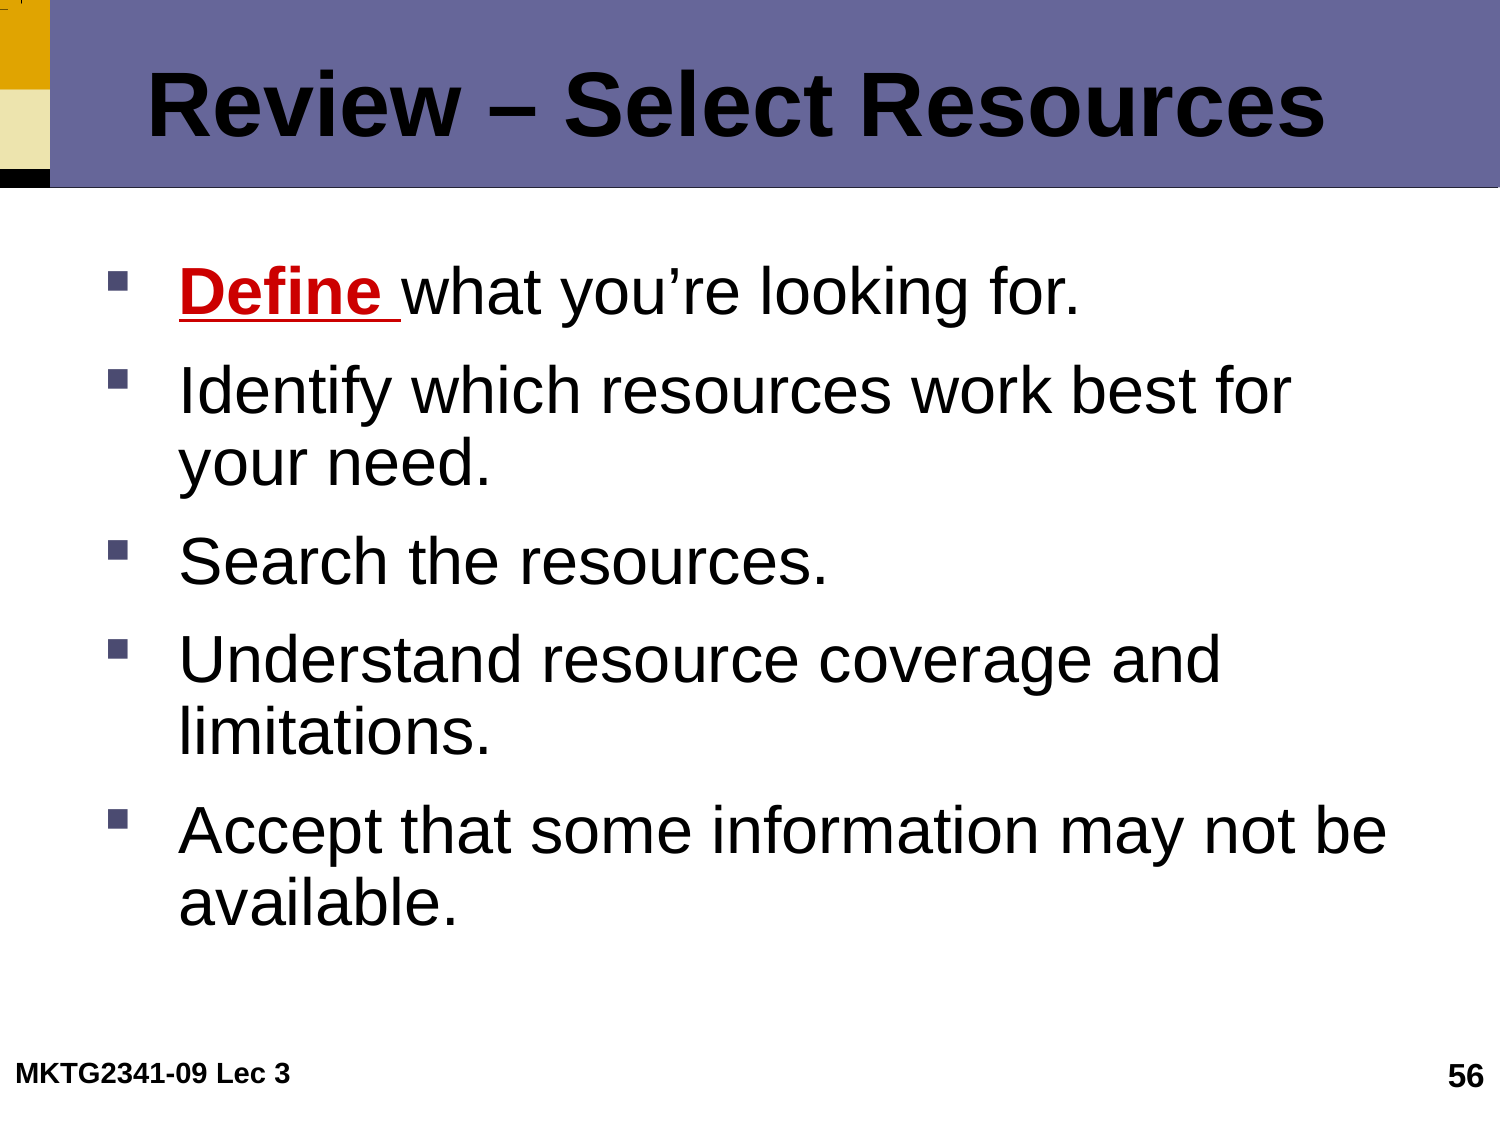

# Review – Select Resources
Define what you’re looking for.
Identify which resources work best for your need.
Search the resources.
Understand resource coverage and limitations.
Accept that some information may not be available.
MKTG2341-09 Lec 3
56